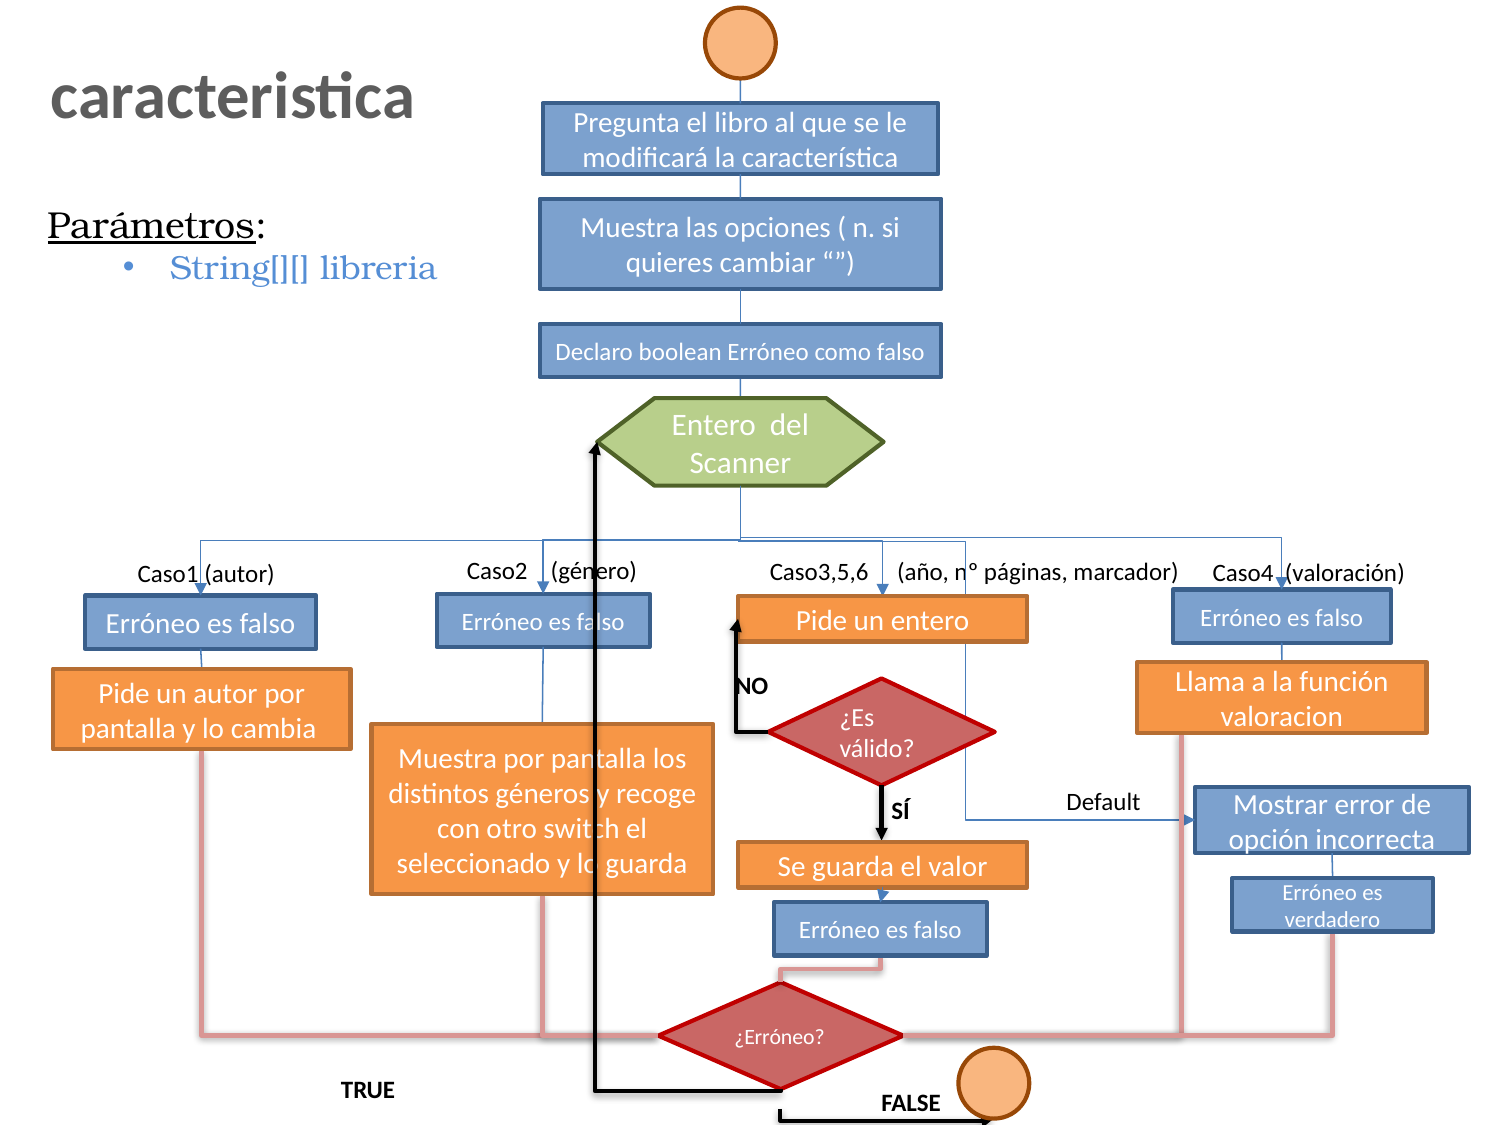

Pregunta el libro al que se le modificará la característica
Muestra las opciones ( n. si quieres cambiar “”)
Declaro boolean Erróneo como falso
Entero  del Scanner
Caso2    (género)
Caso3,5,6     (año, nº páginas, marcador)
Caso4  (valoración)
Caso1 (autor)
Erróneo es falso
Erróneo es falso
Erróneo es falso
Pide un entero
NO
Llama a la función valoracion
Pide un autor por pantalla y lo cambia
¿Es válido?
Muestra por pantalla los distintos géneros y recoge con otro switch el seleccionado y lo guarda
Default
SÍ
Mostrar error de opción incorrecta
Se guarda el valor
Erróneo es verdadero
Erróneo es falso
¿Erróneo?

TRUE
FALSE
caracteristica
Parámetros:
String[][] libreria